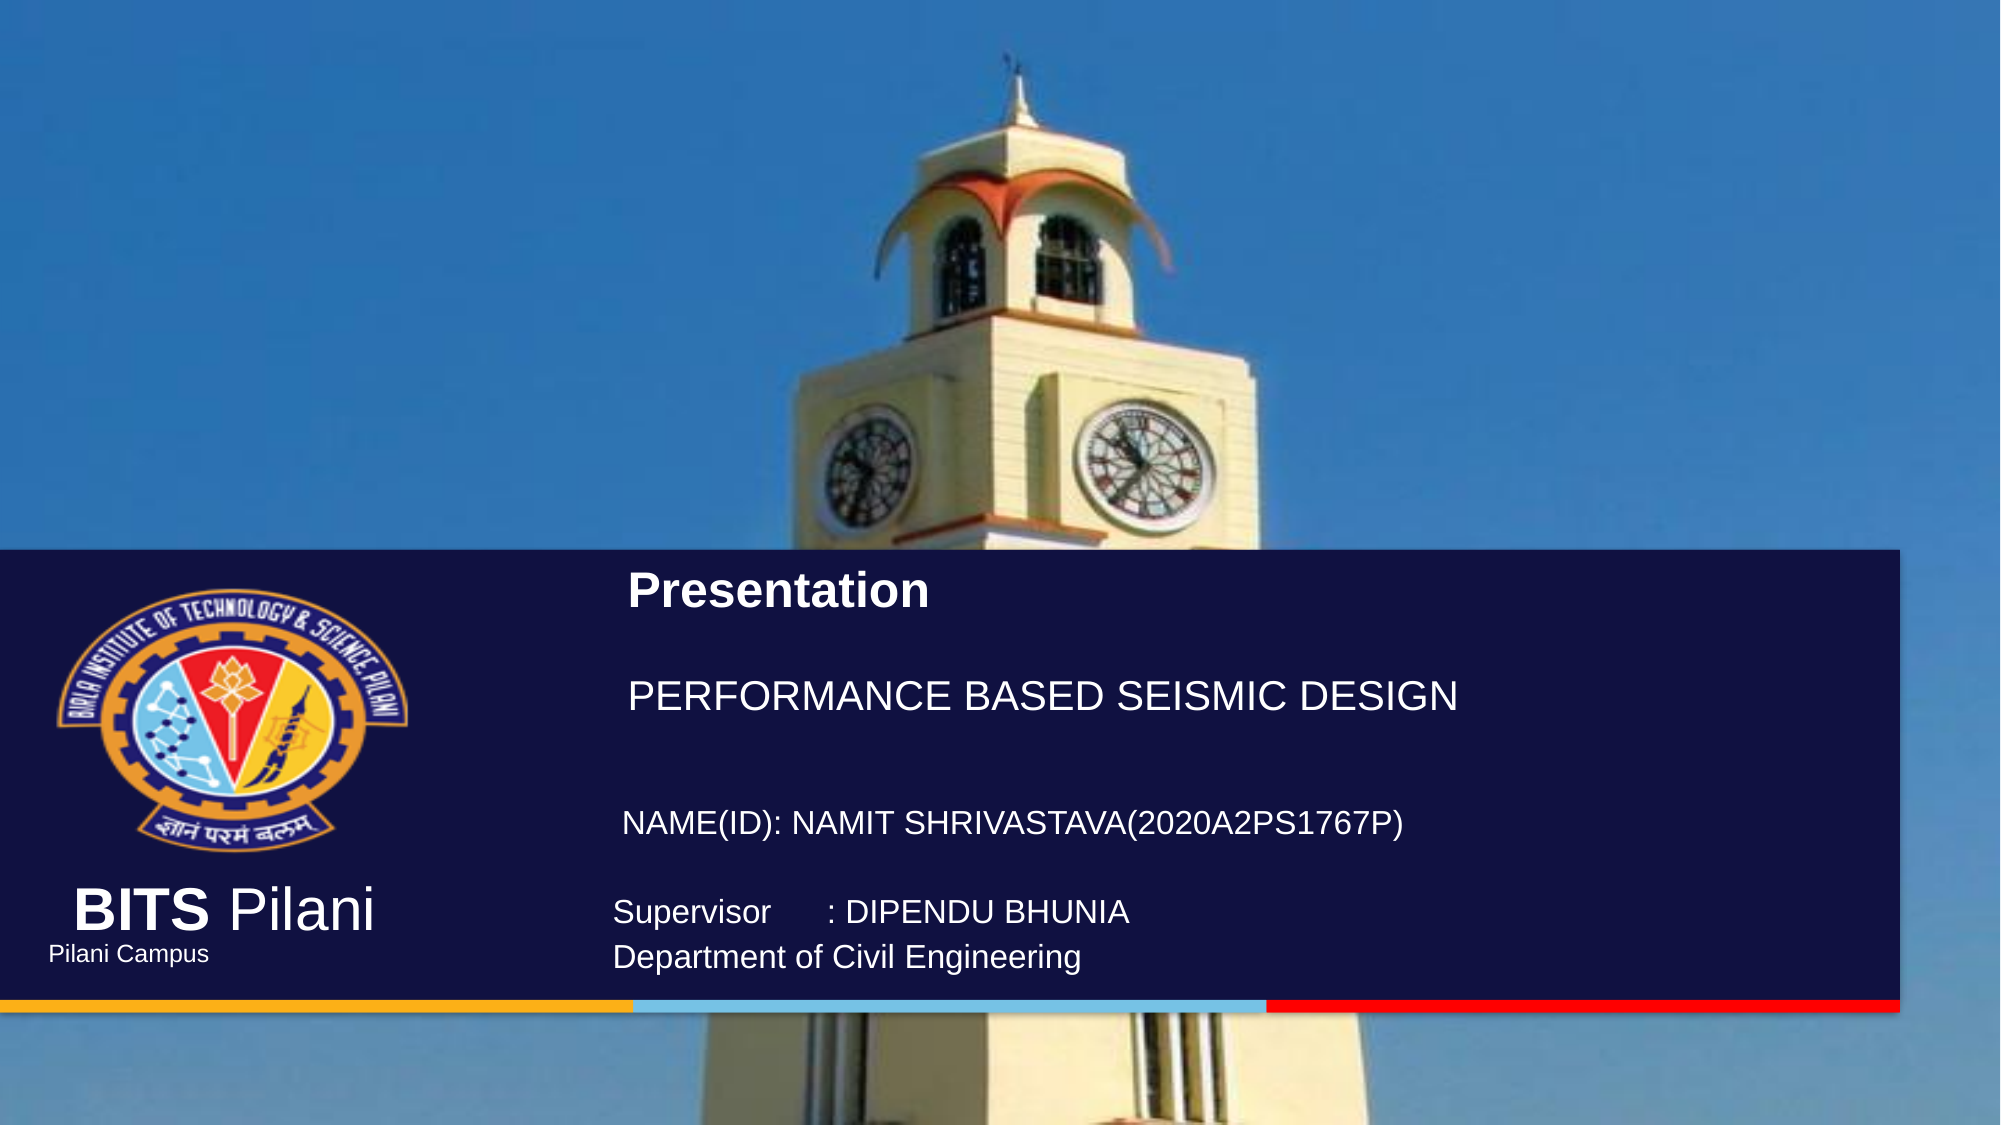

Presentation
PERFORMANCE BASED SEISMIC DESIGN
 NAME(ID): NAMIT SHRIVASTAVA(2020A2PS1767P)
Supervisor      : DIPENDU BHUNIA
Department of Civil Engineering